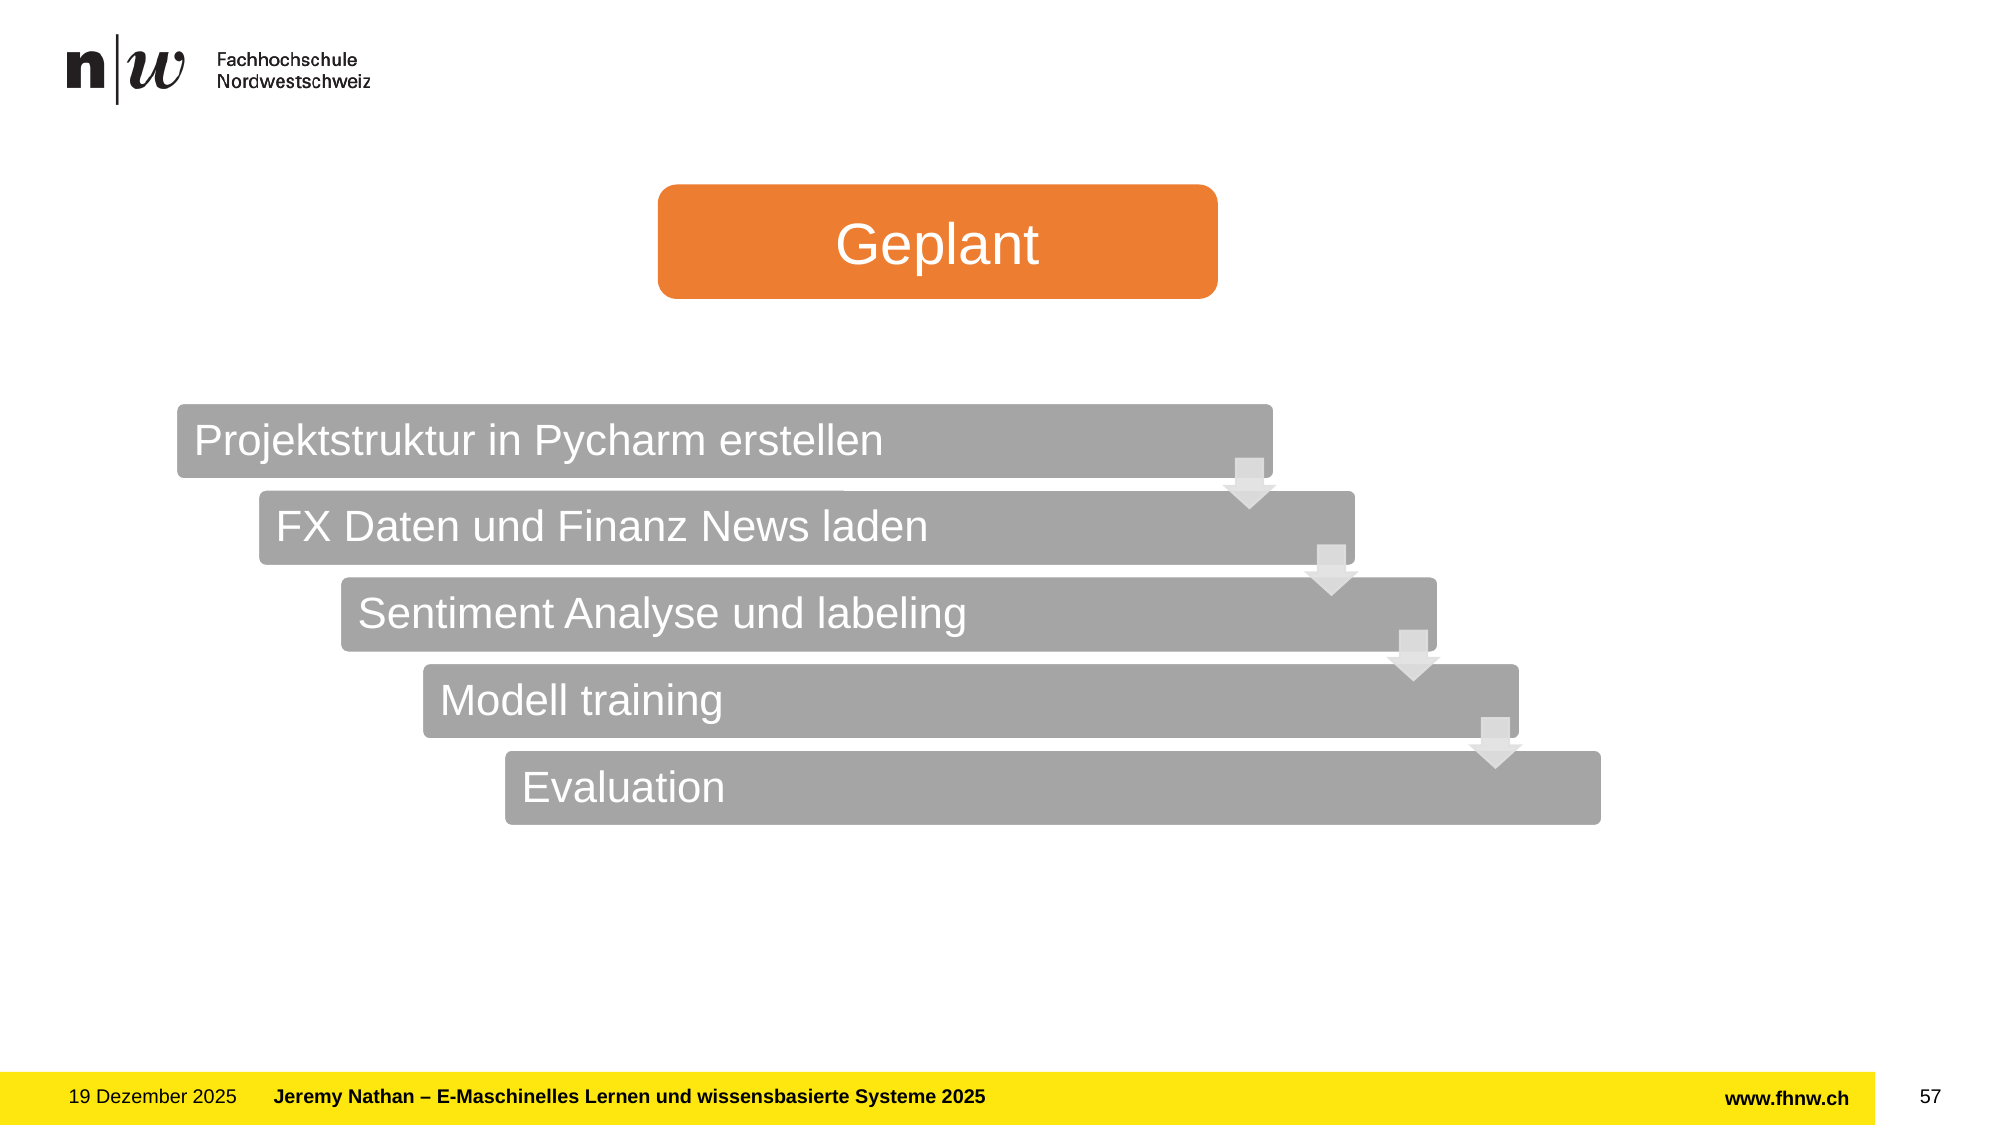

Geplant
Projektstruktur in Pycharm erstellen
FX Daten und Finanz News laden
Sentiment Analyse und labeling
Modell training
Evaluation

19 Dezember 2025
Jeremy Nathan – E-Maschinelles Lernen und wissensbasierte Systeme 2025
57